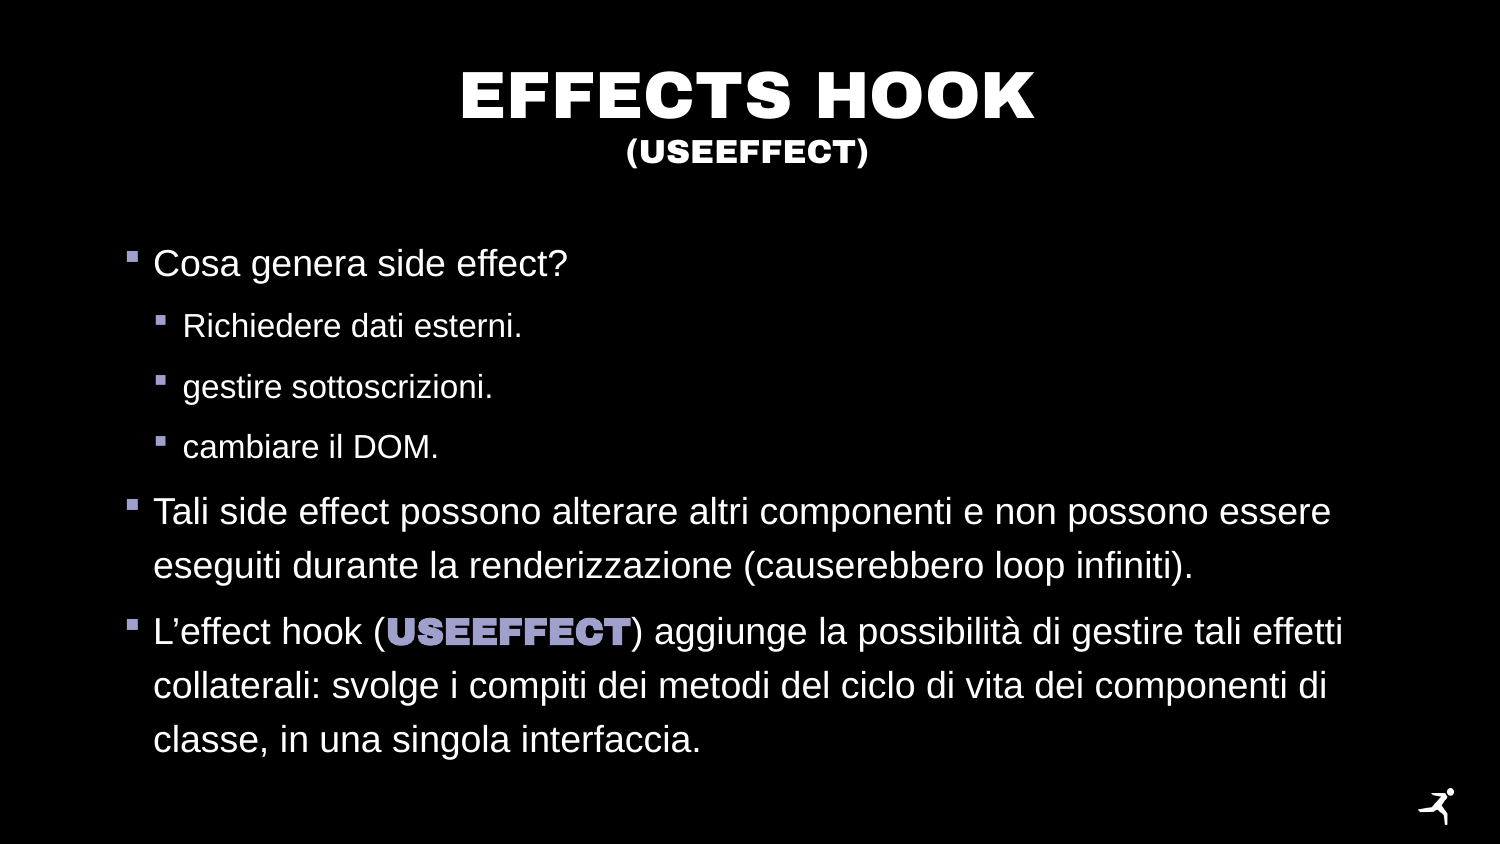

# Effects hook
(useeffect)
Cosa genera side effect?
Richiedere dati esterni.
gestire sottoscrizioni.
cambiare il DOM.
Tali side effect possono alterare altri componenti e non possono essere eseguiti durante la renderizzazione (causerebbero loop infiniti).
L’effect hook (useeffect) aggiunge la possibilità di gestire tali effetti collaterali: svolge i compiti dei metodi del ciclo di vita dei componenti di classe, in una singola interfaccia.